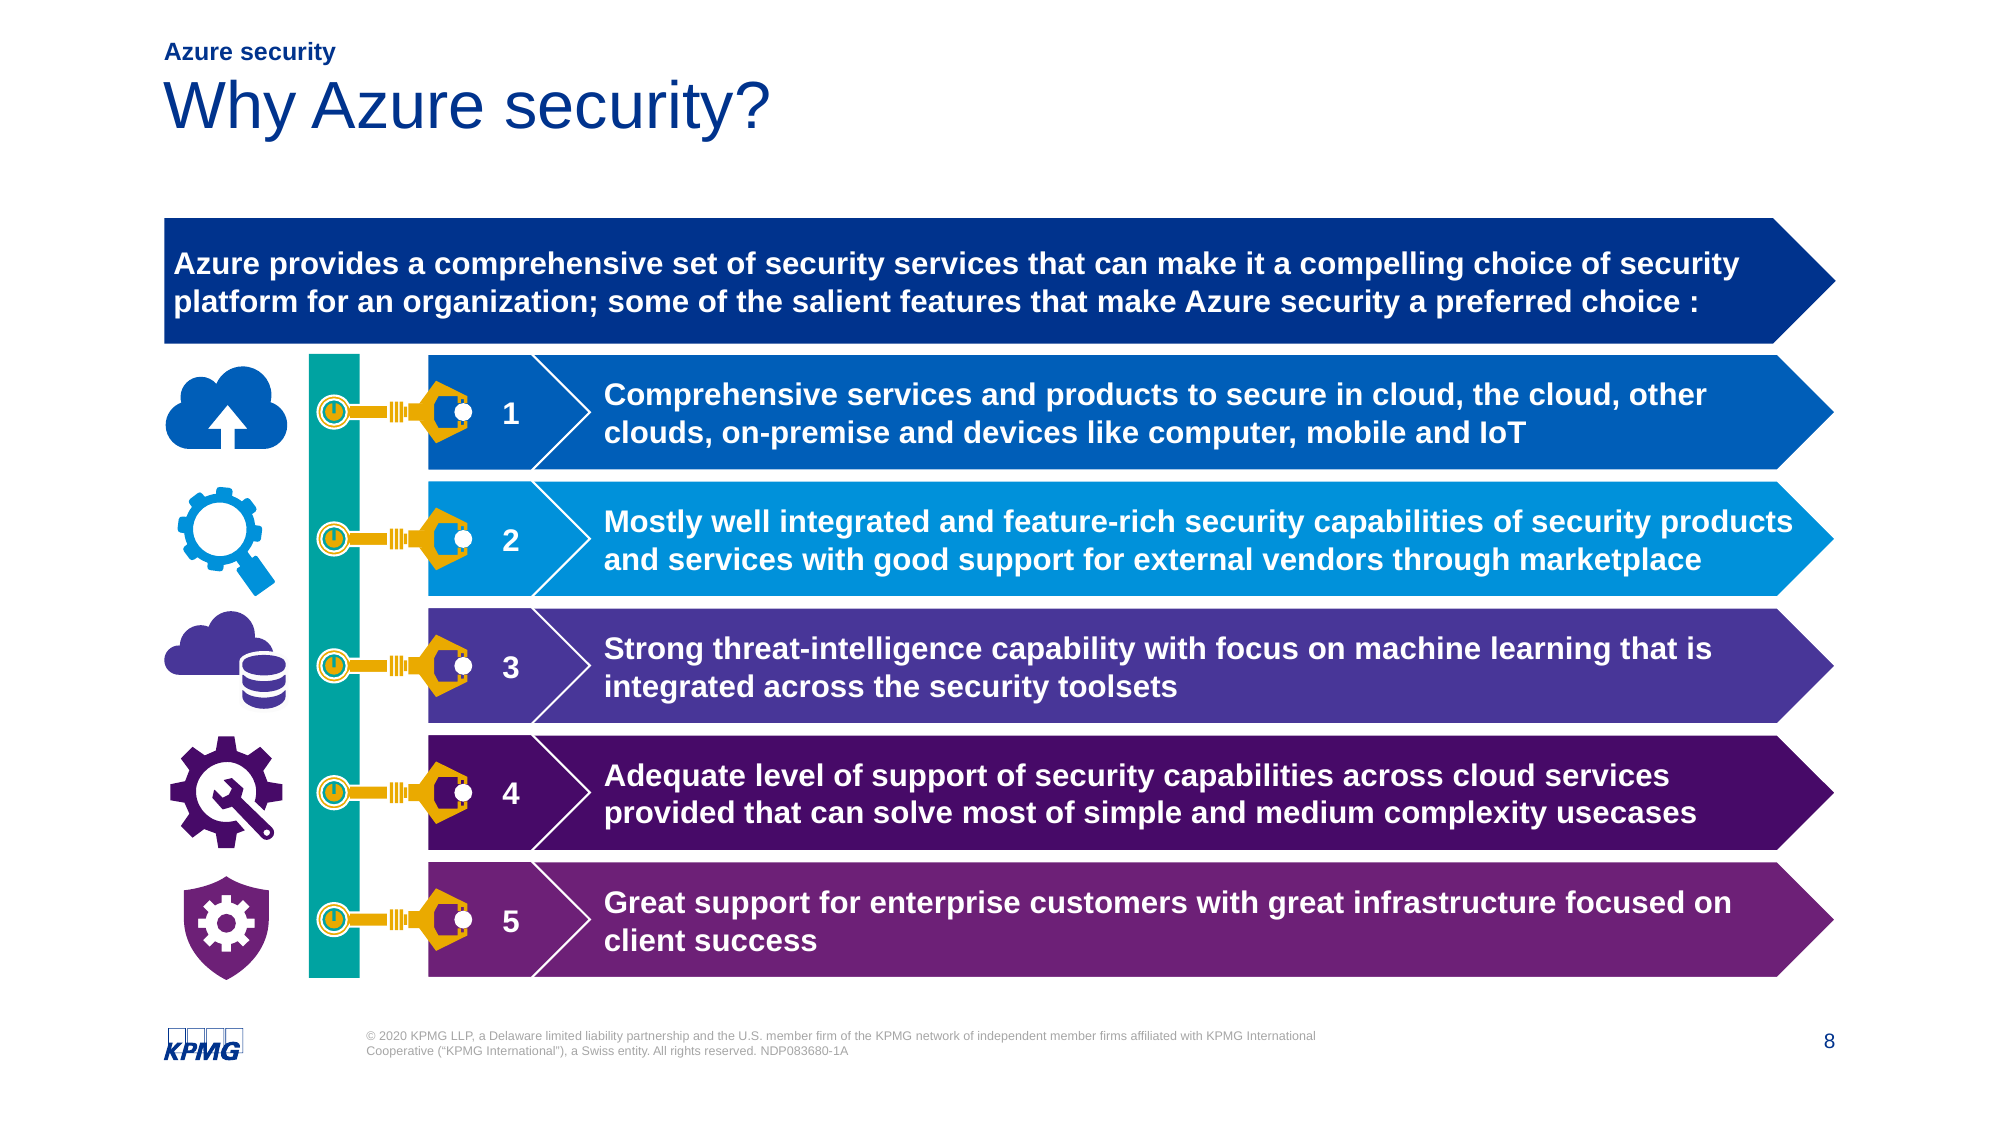

Azure security
# Why Azure security?
Azure provides a comprehensive set of security services that can make it a compelling choice of security platform for an organization; some of the salient features that make Azure security a preferred choice :
Comprehensive services and products to secure in cloud, the cloud, other clouds, on-premise and devices like computer, mobile and IoT
1

2
Mostly well integrated and feature-rich security capabilities of security products and services with good support for external vendors through marketplace

3
Strong threat-intelligence capability with focus on machine learning that is integrated across the security toolsets

4
Adequate level of support of security capabilities across cloud services provided that can solve most of simple and medium complexity usecases

5
Great support for enterprise customers with great infrastructure focused on client success